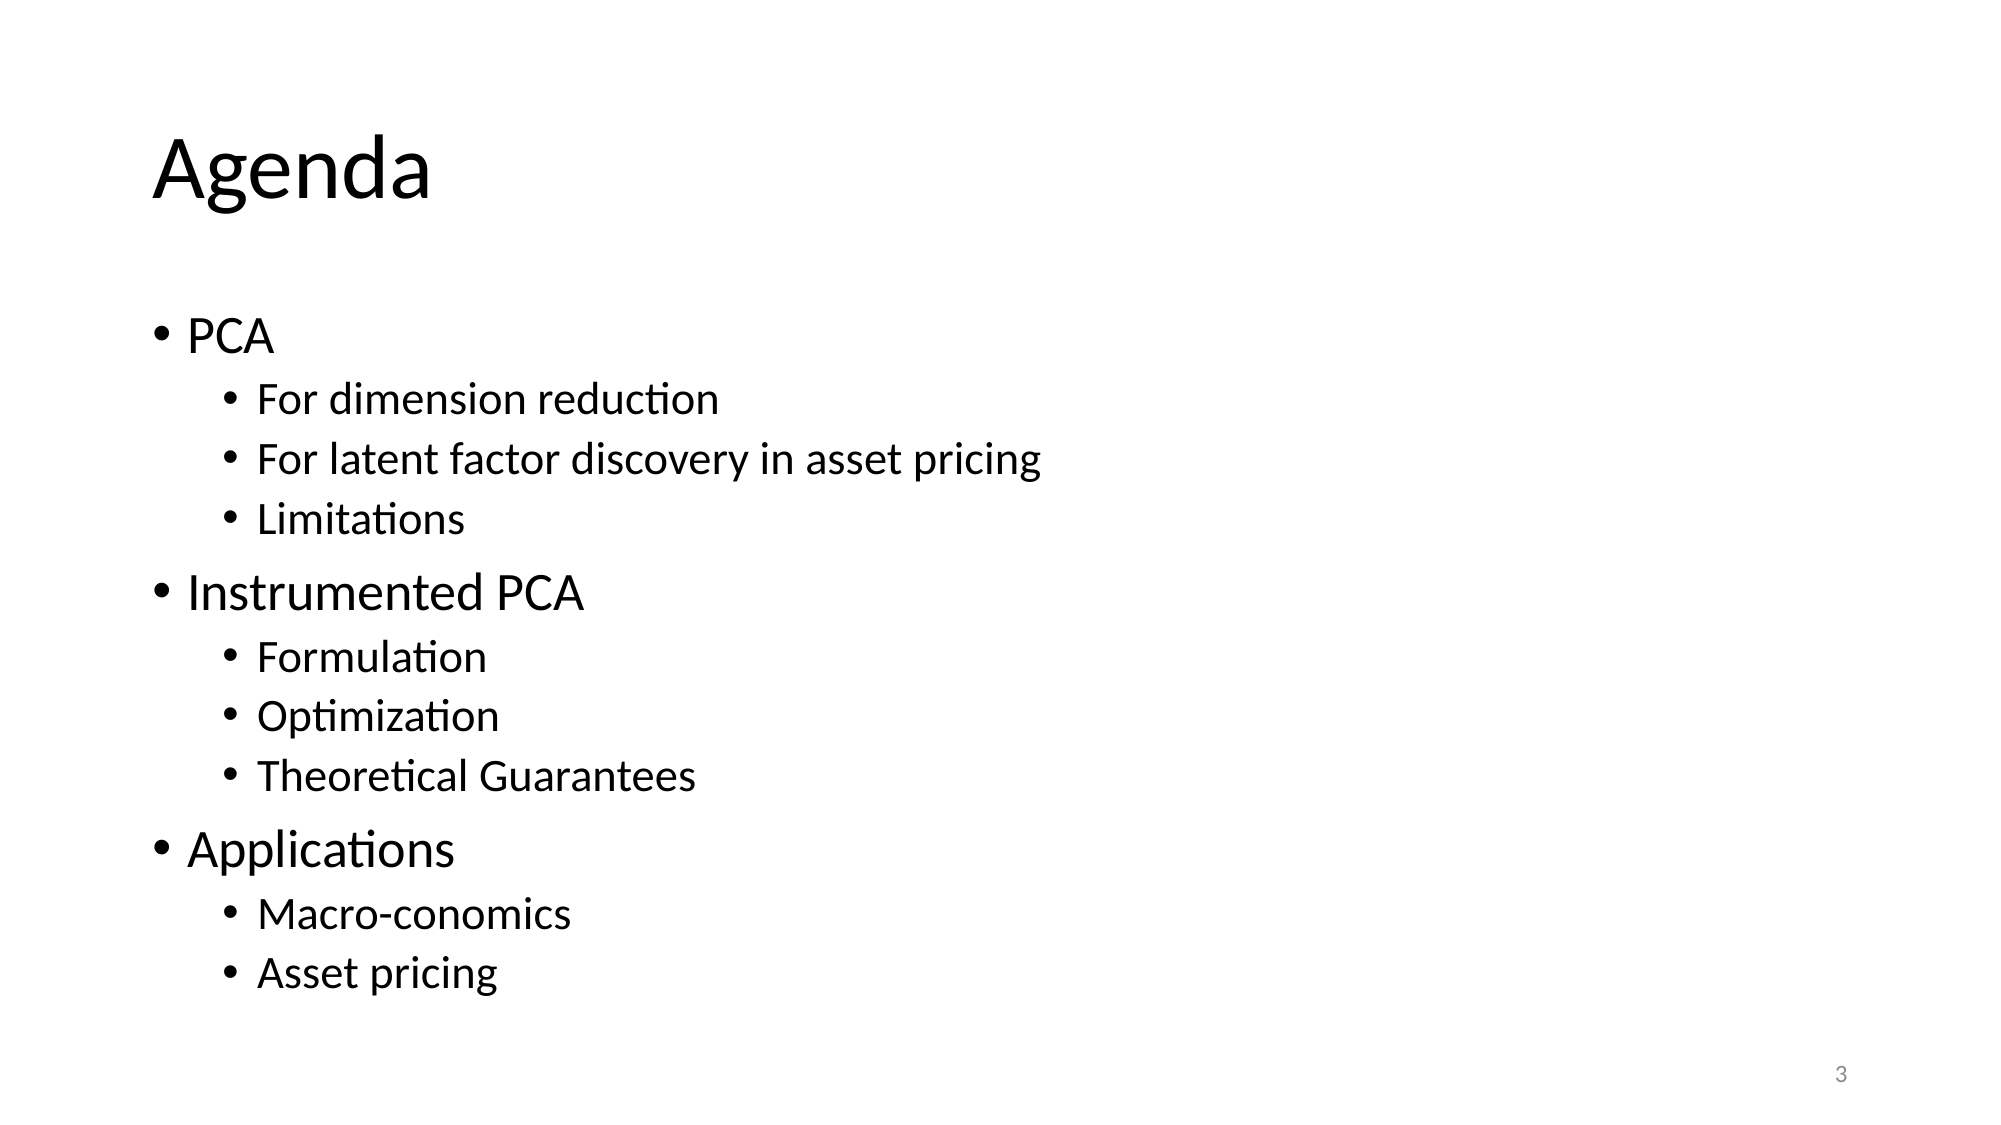

# Agenda
PCA
For dimension reduction
For latent factor discovery in asset pricing
Limitations
Instrumented PCA
Formulation
Optimization
Theoretical Guarantees
Applications
Macro-conomics
Asset pricing
3